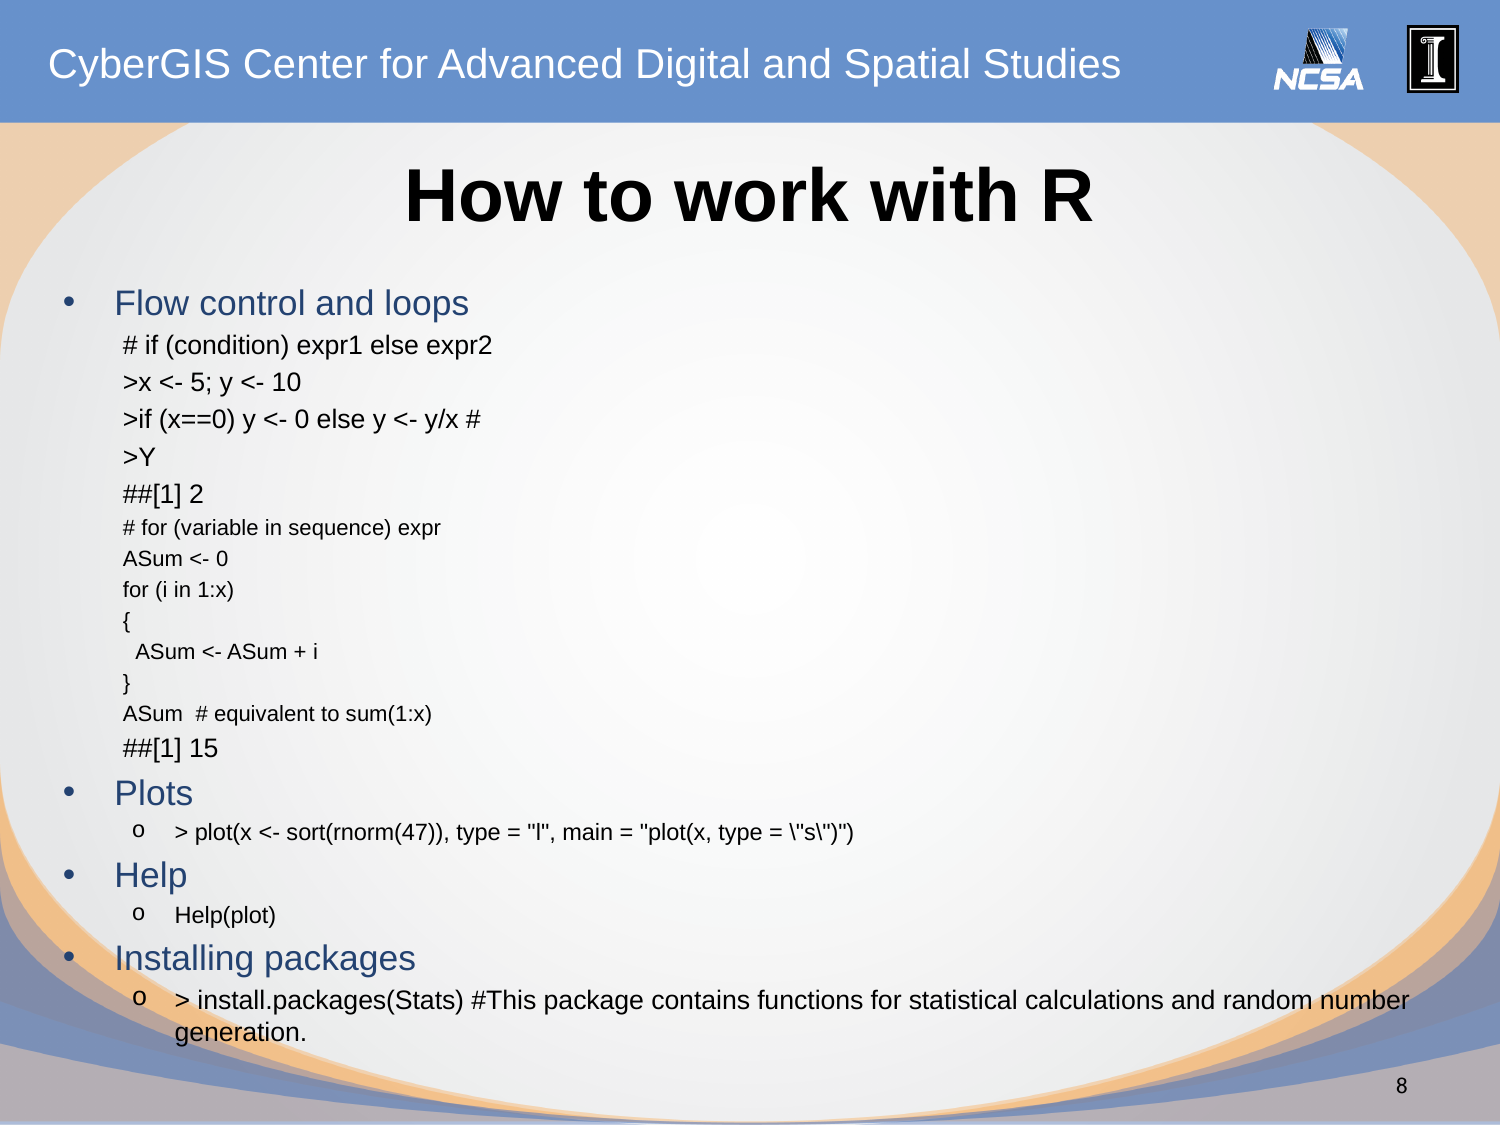

# How to work with R
Flow control and loops
# if (condition) expr1 else expr2
>x <- 5; y <- 10
>if (x==0) y <- 0 else y <- y/x #
>Y
##[1] 2
# for (variable in sequence) expr
ASum <- 0
for (i in 1:x)
{
  ASum <- ASum + i
}
ASum  # equivalent to sum(1:x)
##[1] 15
Plots
> plot(x <- sort(rnorm(47)), type = "l", main = "plot(x, type = \"s\")")
Help
Help(plot)
Installing packages
> install.packages(Stats) #This package contains functions for statistical calculations and random number generation.

8